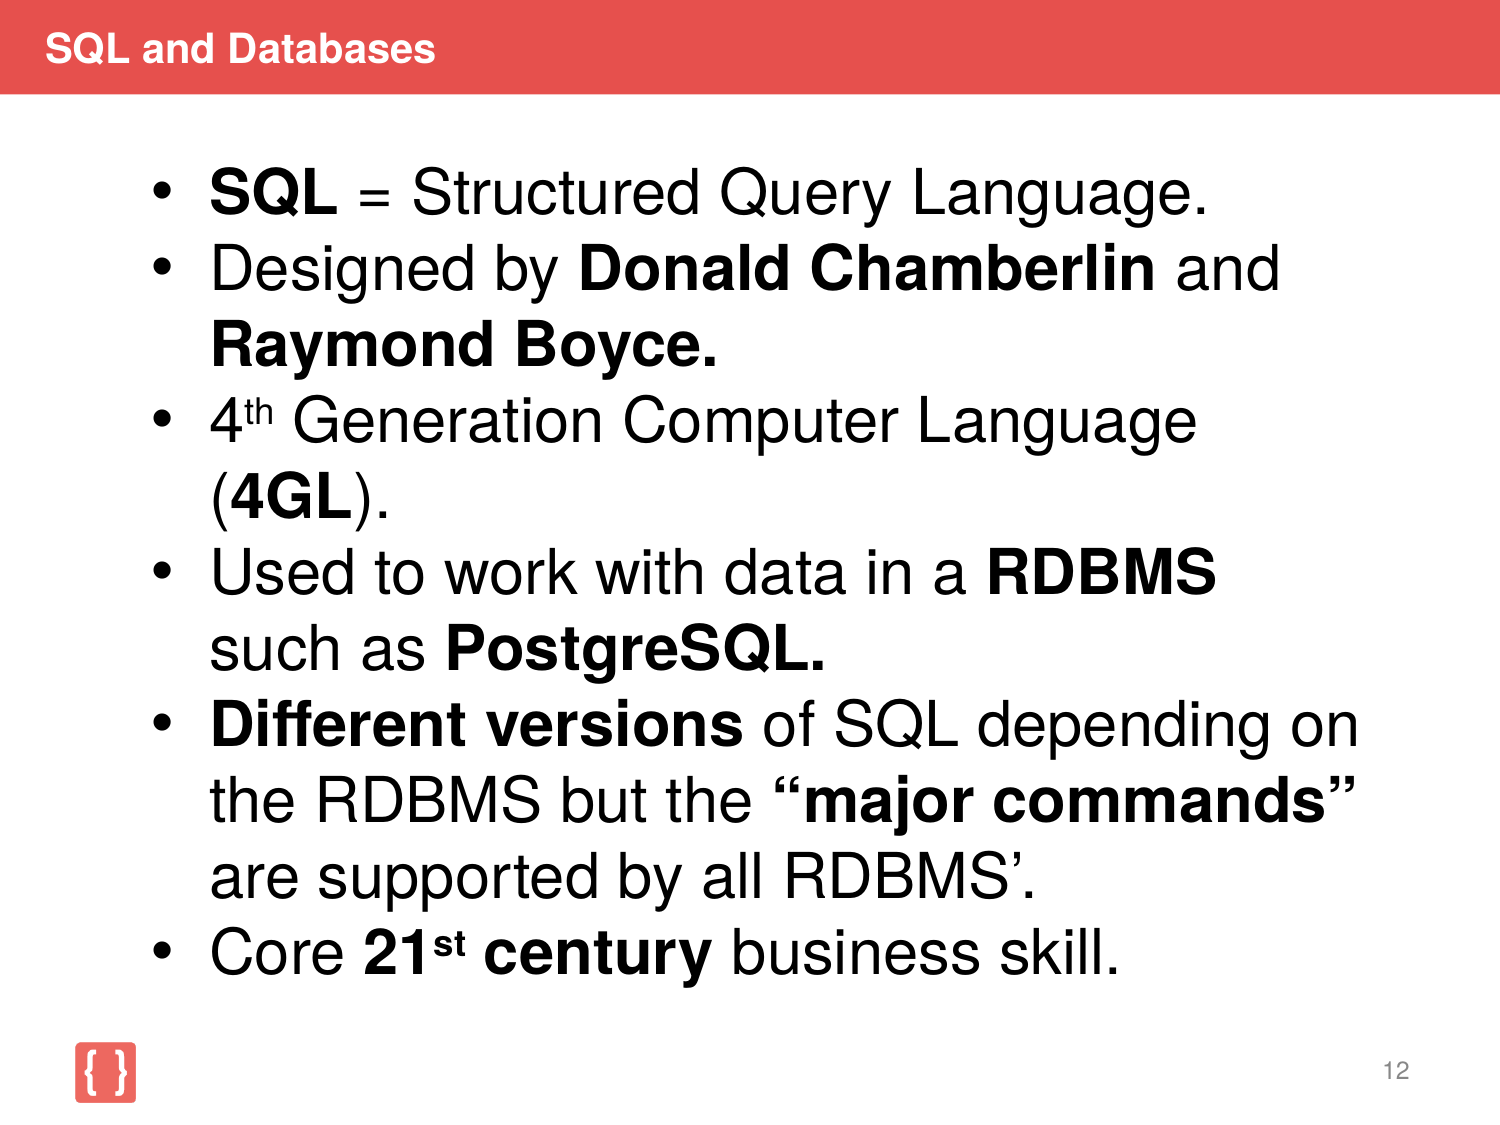

# SQL and Databases
SQL = Structured Query Language.
Designed by Donald Chamberlin and Raymond Boyce.
4th Generation Computer Language (4GL).
Used to work with data in a RDBMS such as PostgreSQL.
Different versions of SQL depending on the RDBMS but the “major commands” are supported by all RDBMS’.
Core 21st century business skill.

12